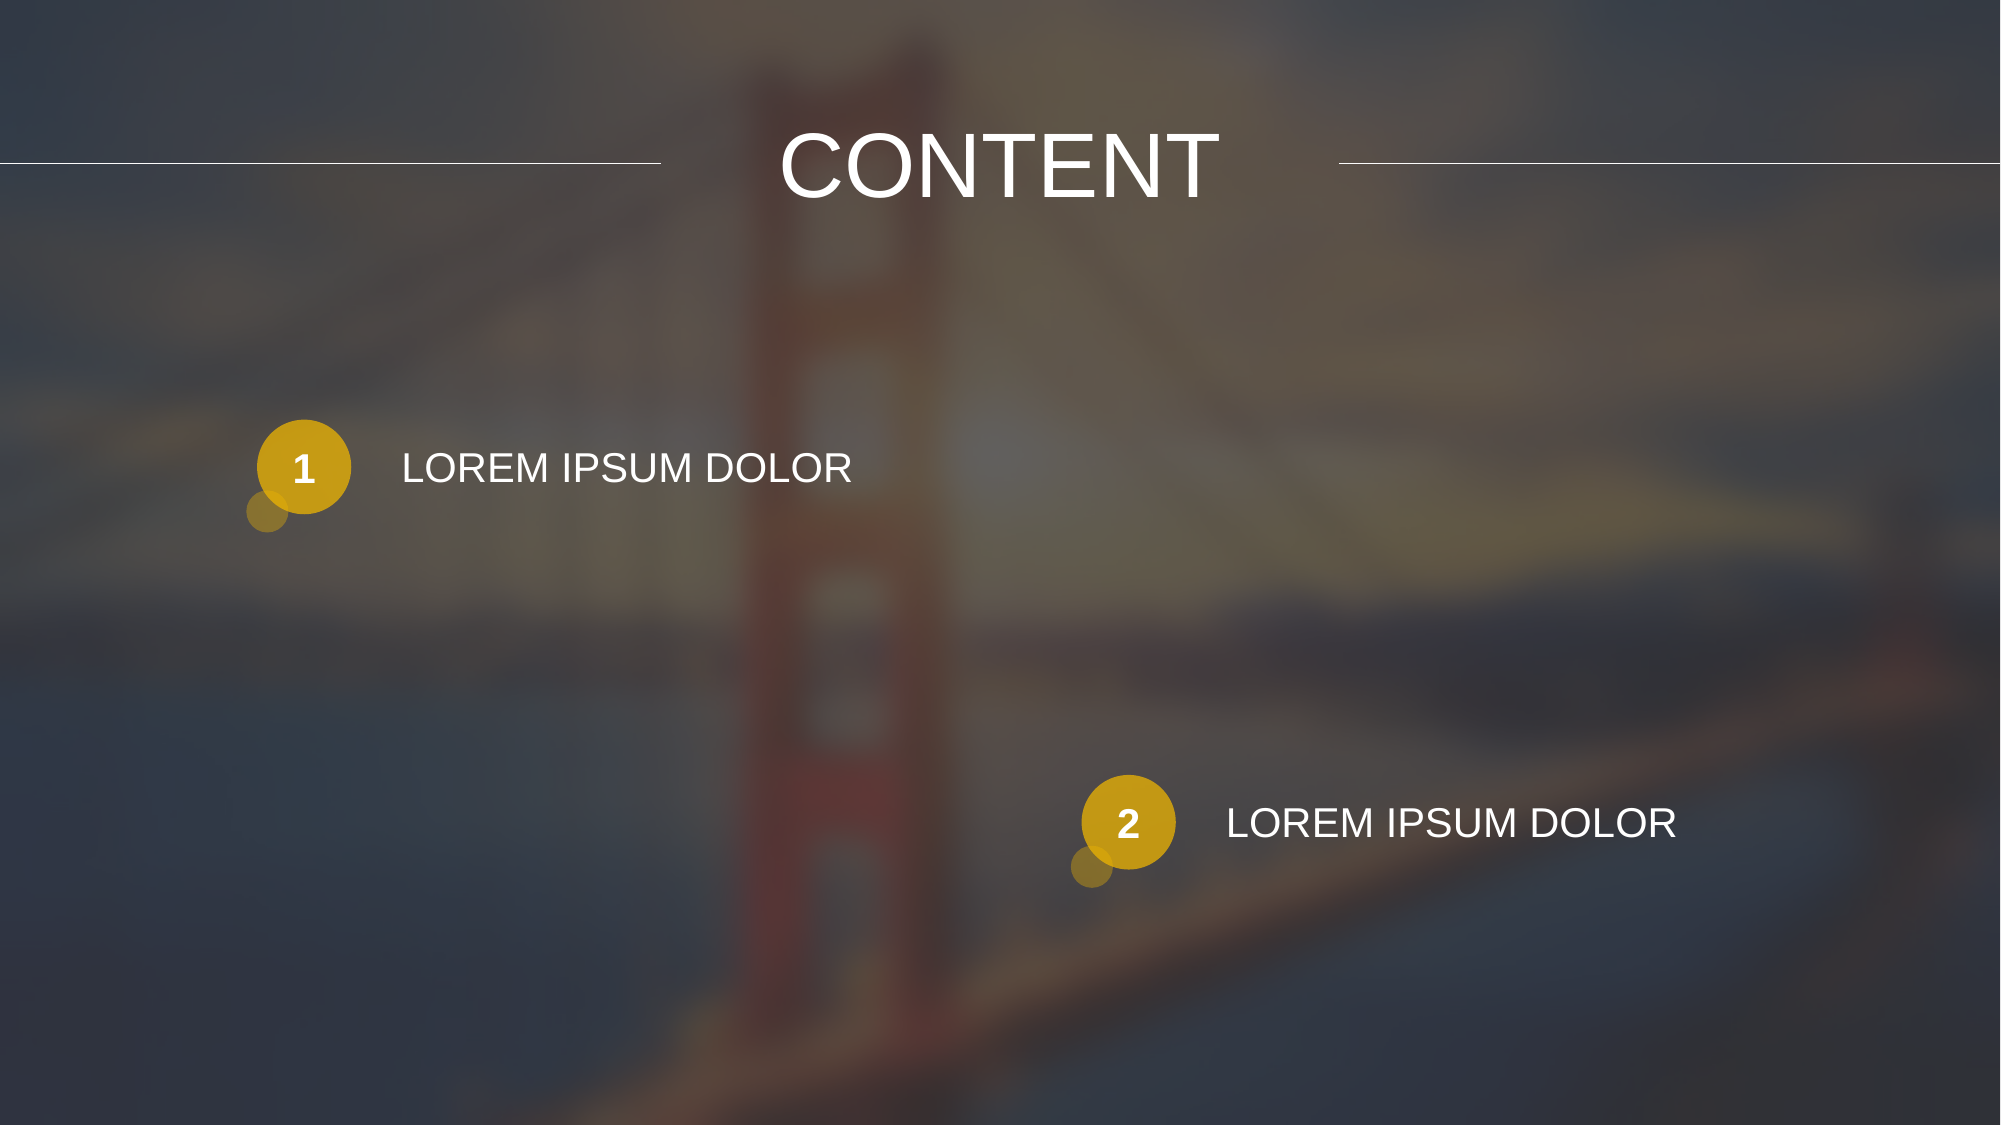

CONTENT
LOREM IPSUM DOLOR
1

LOREM IPSUM DOLOR
2